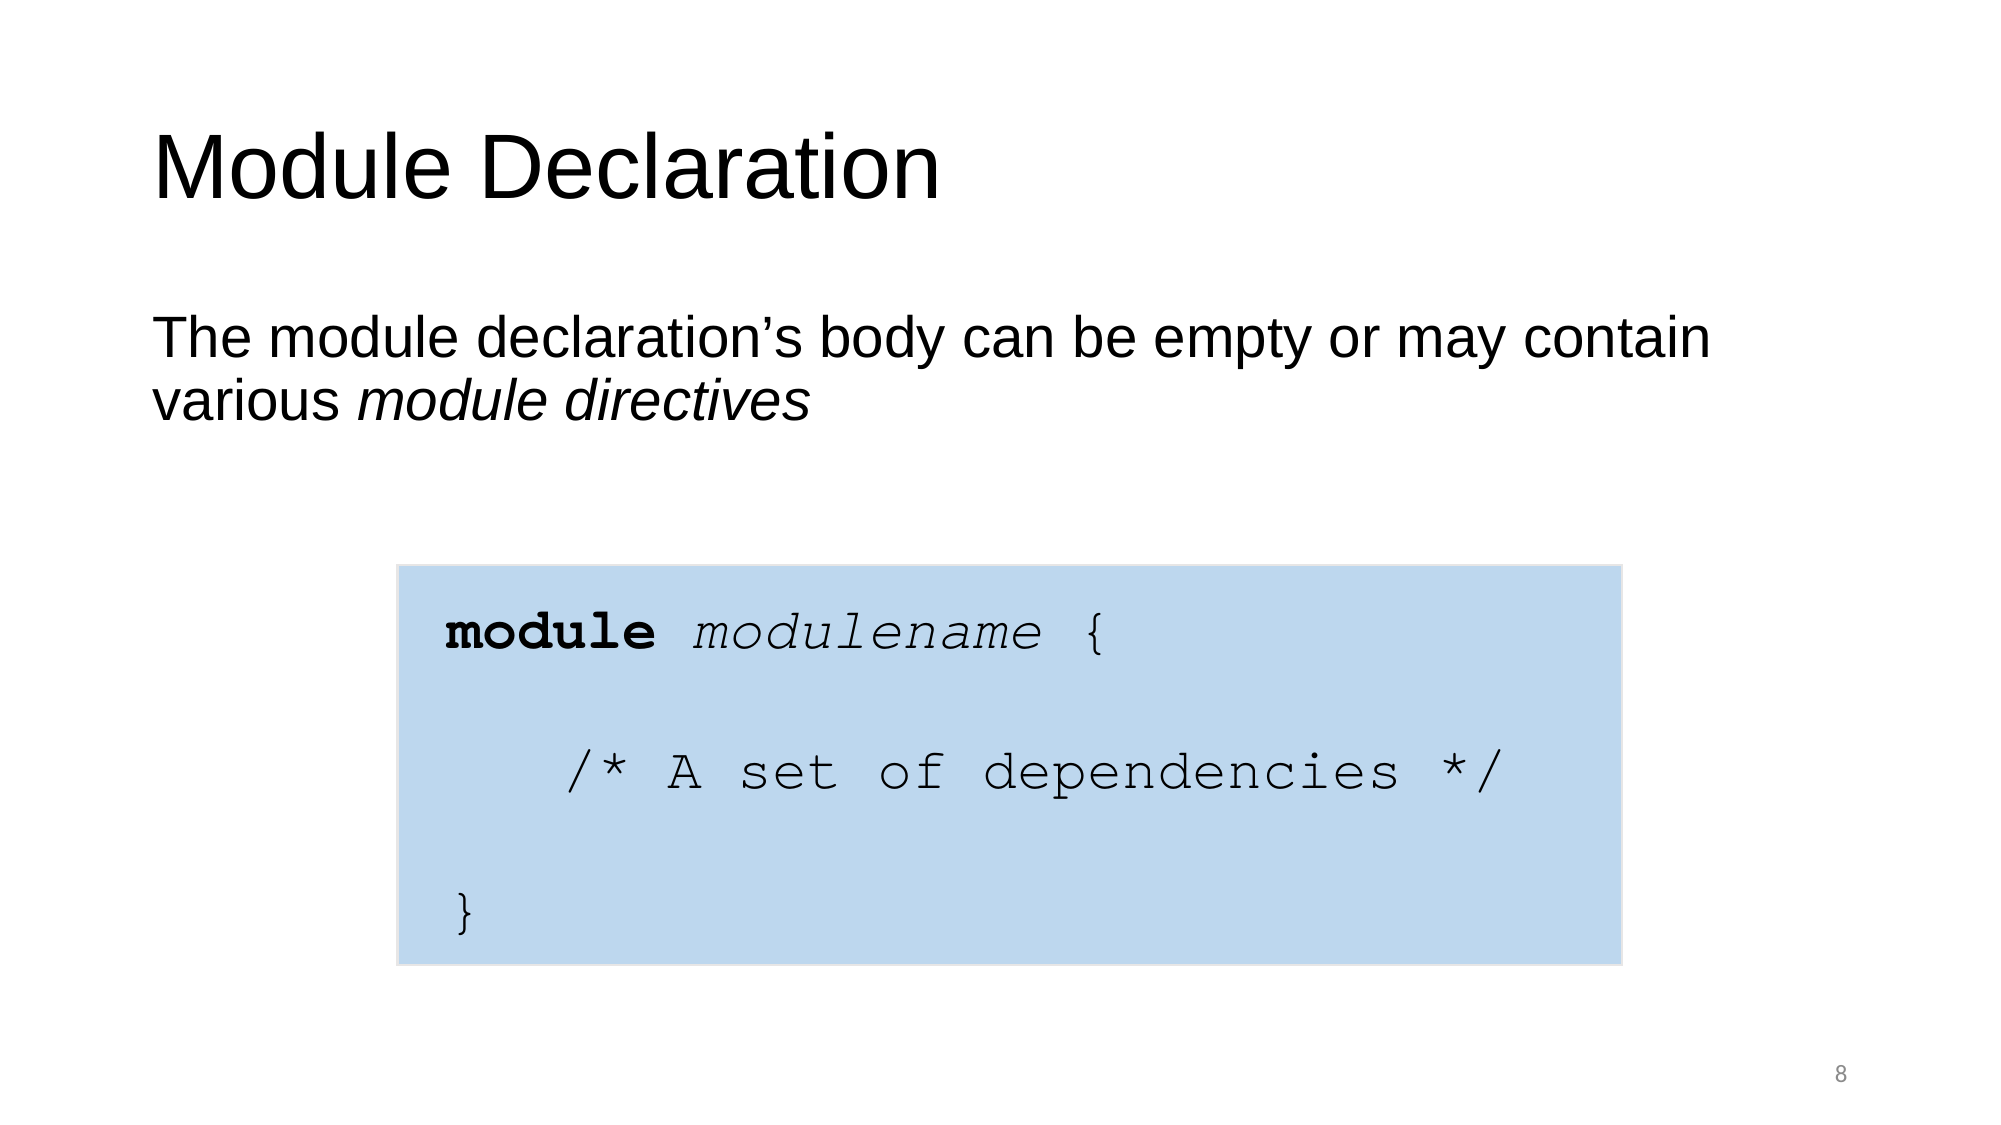

# Module Declaration
The module declaration’s body can be empty or may contain various module directives
 module modulename {

	/* A set of dependencies */

 }
8